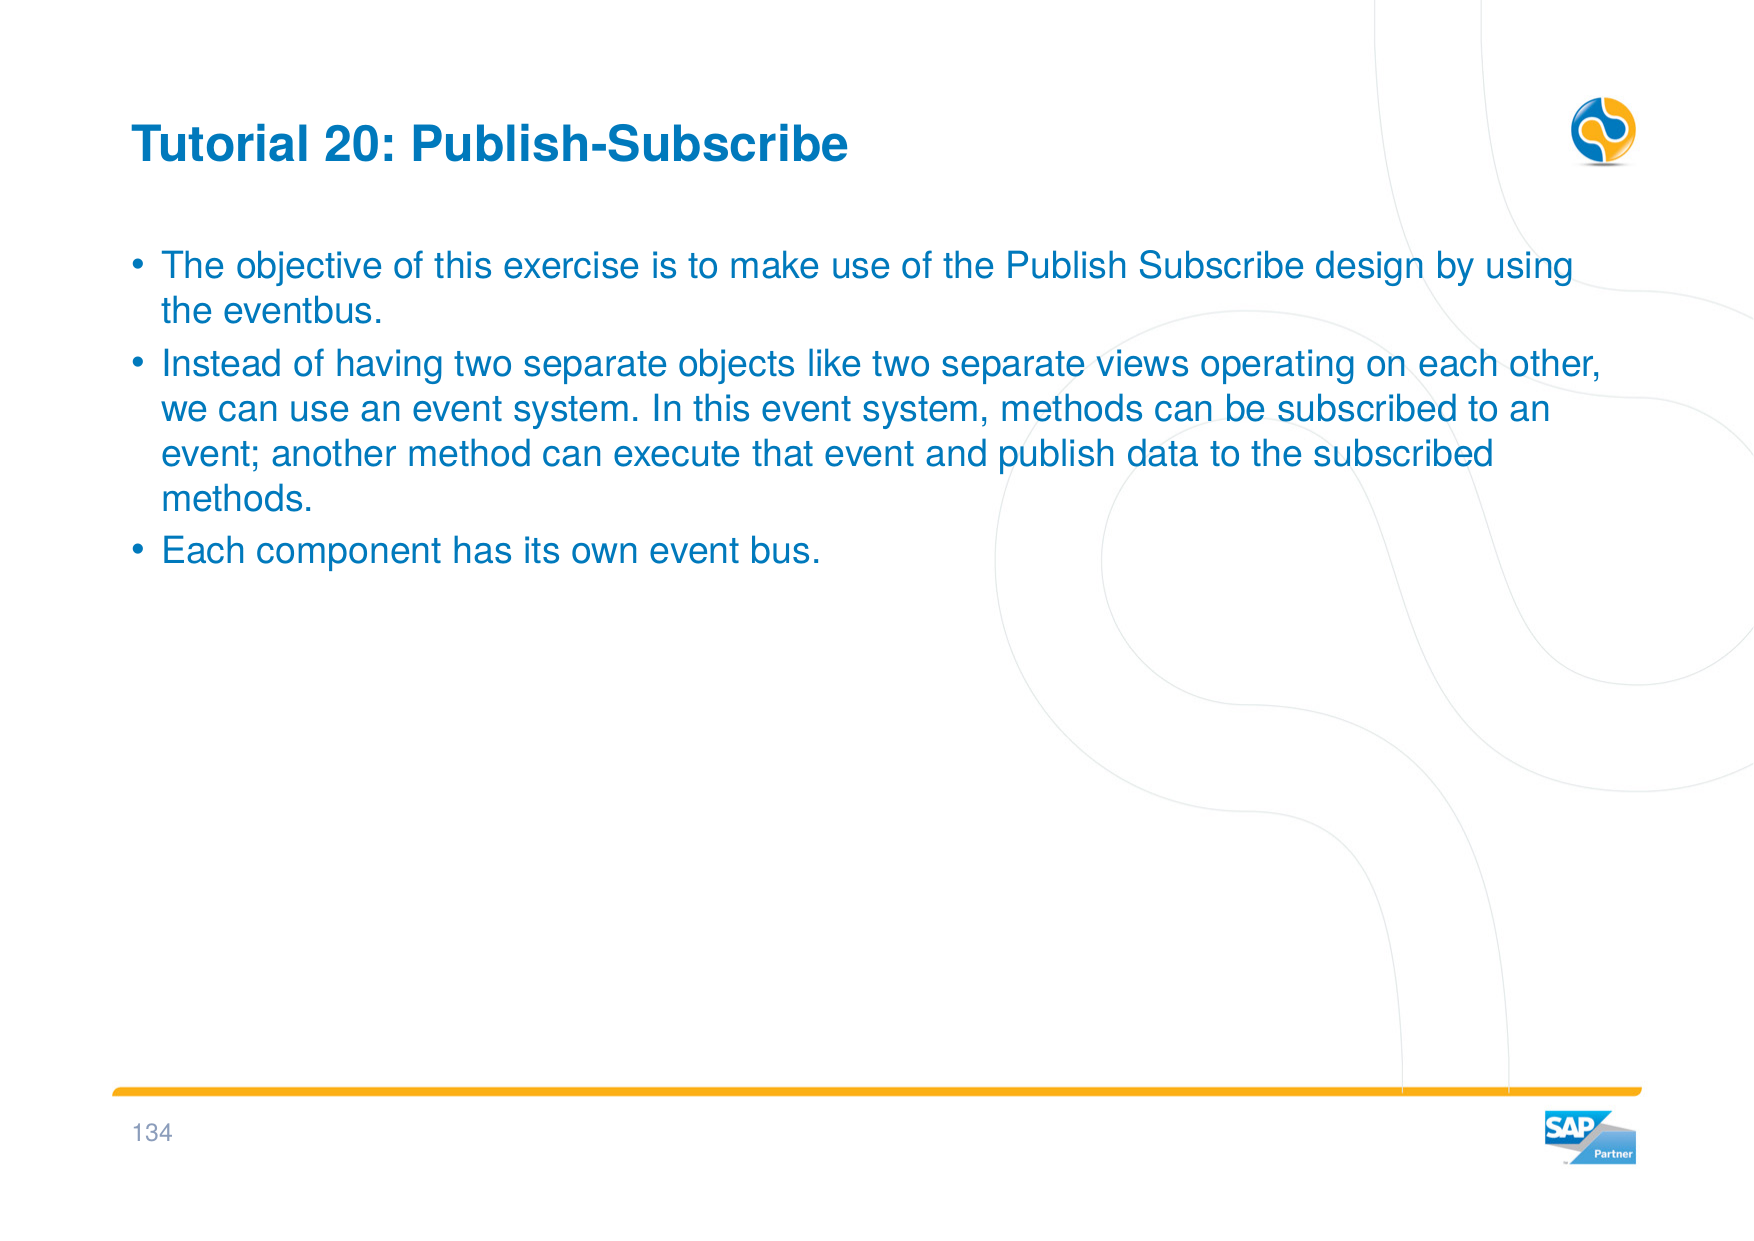

# Tutorial 20: Publish-Subscribe
The objective of this exercise is to make use of the Publish Subscribe design by using the eventbus.
Instead of having two separate objects like two separate views operating on each other, we can use an event system. In this event system, methods can be subscribed to an event; another method can execute that event and publish data to the subscribed methods.
Each component has its own event bus.

134